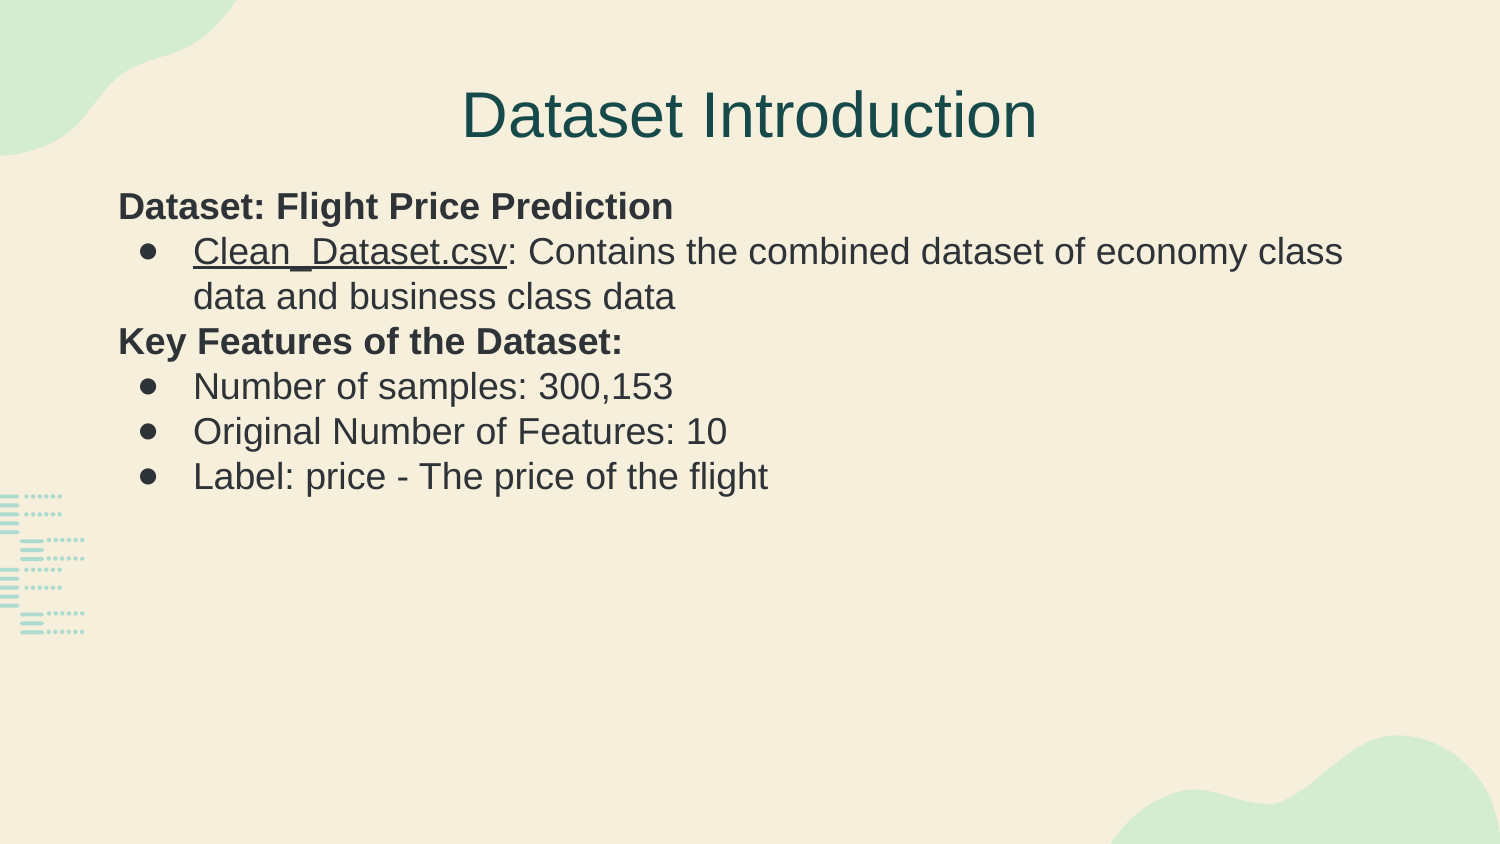

# Dataset Introduction
Dataset: Flight Price Prediction
Clean_Dataset.csv: Contains the combined dataset of economy class data and business class data
Key Features of the Dataset:
Number of samples: 300,153
Original Number of Features: 10
Label: price - The price of the flight